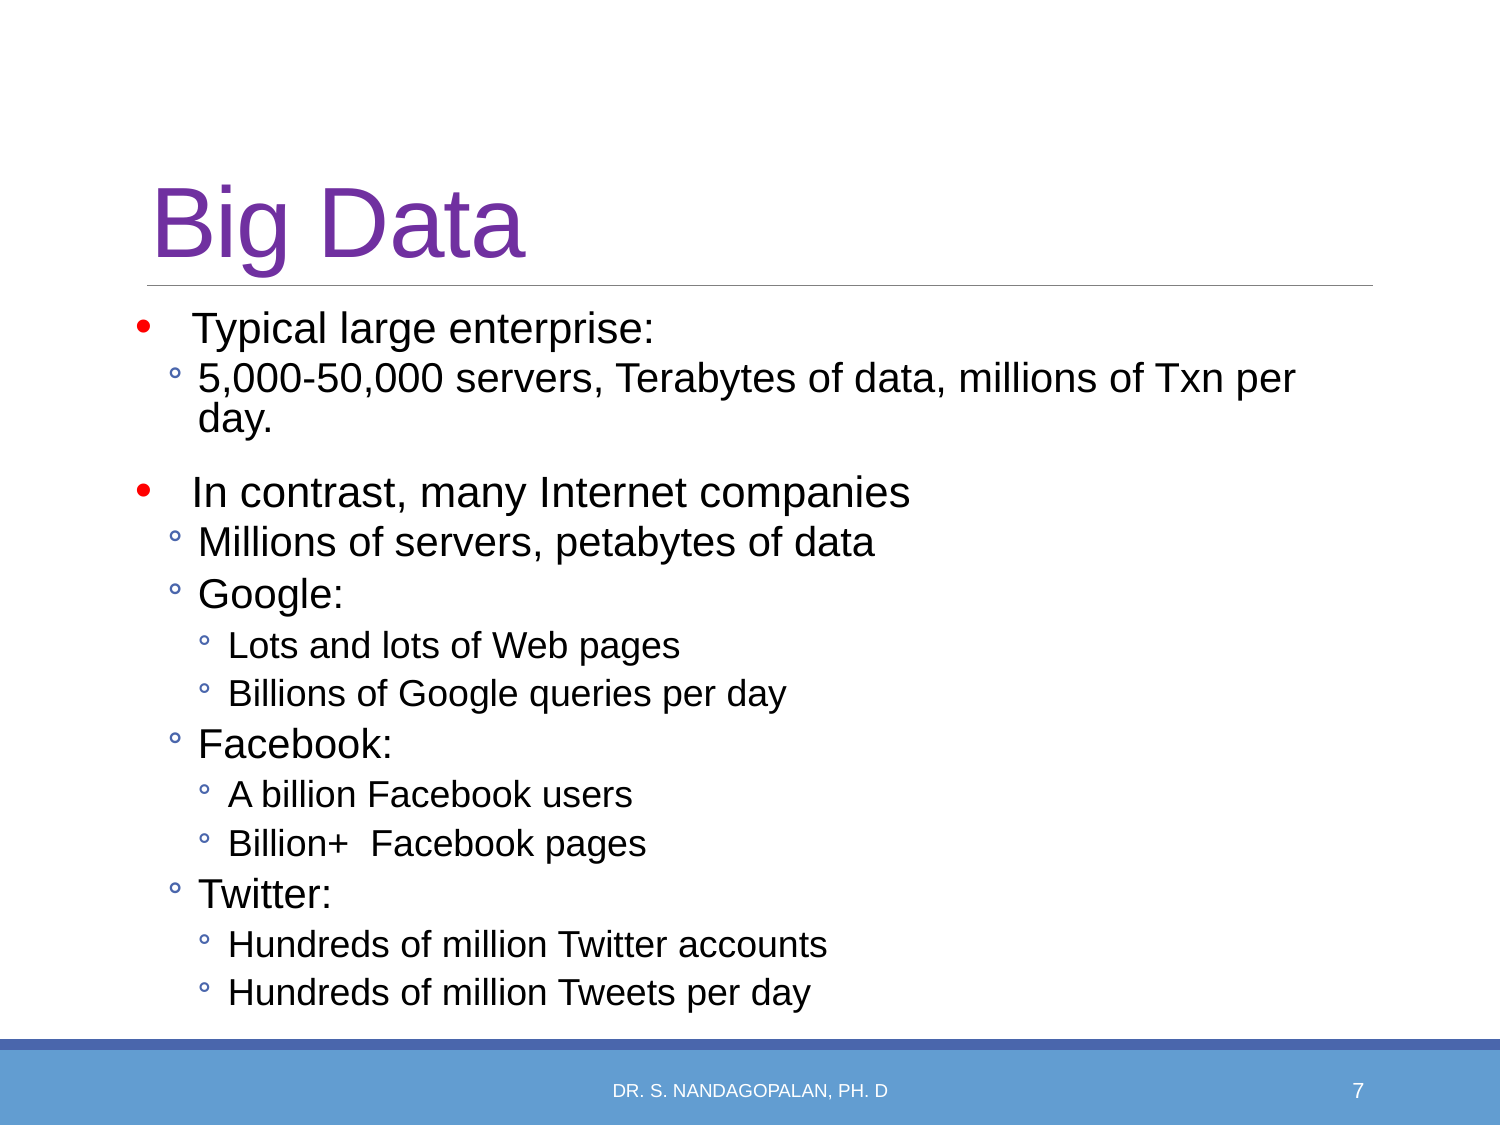

# Big Data
Typical large enterprise:
5,000-50,000 servers, Terabytes of data, millions of Txn per day.
In contrast, many Internet companies
Millions of servers, petabytes of data
Google:
Lots and lots of Web pages
Billions of Google queries per day
Facebook:
A billion Facebook users
Billion+  Facebook pages
Twitter:
Hundreds of million Twitter accounts
Hundreds of million Tweets per day

Dr. S. Nandagopalan, Ph. D
7